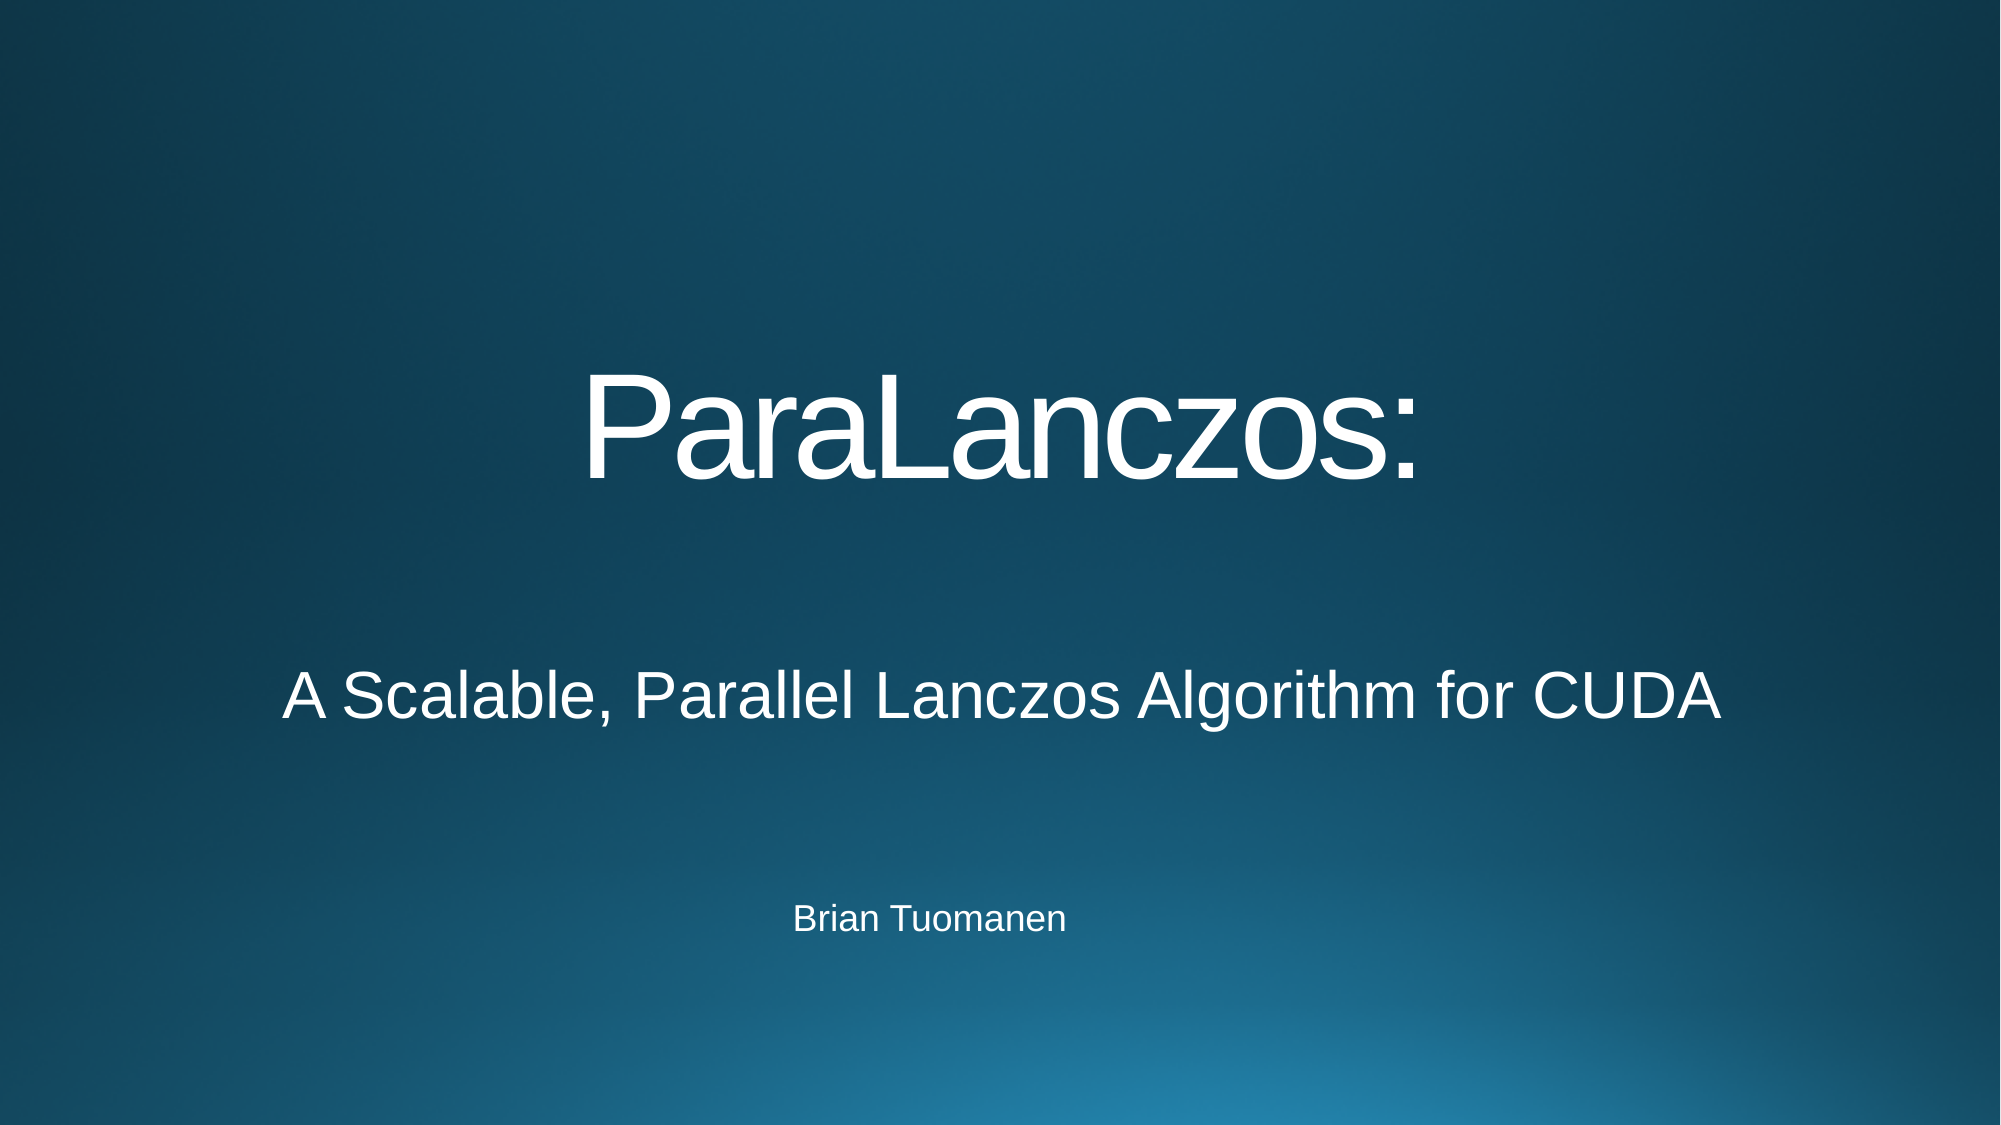

# ParaLanczos:
A Scalable, Parallel Lanczos Algorithm for CUDA
Brian Tuomanen